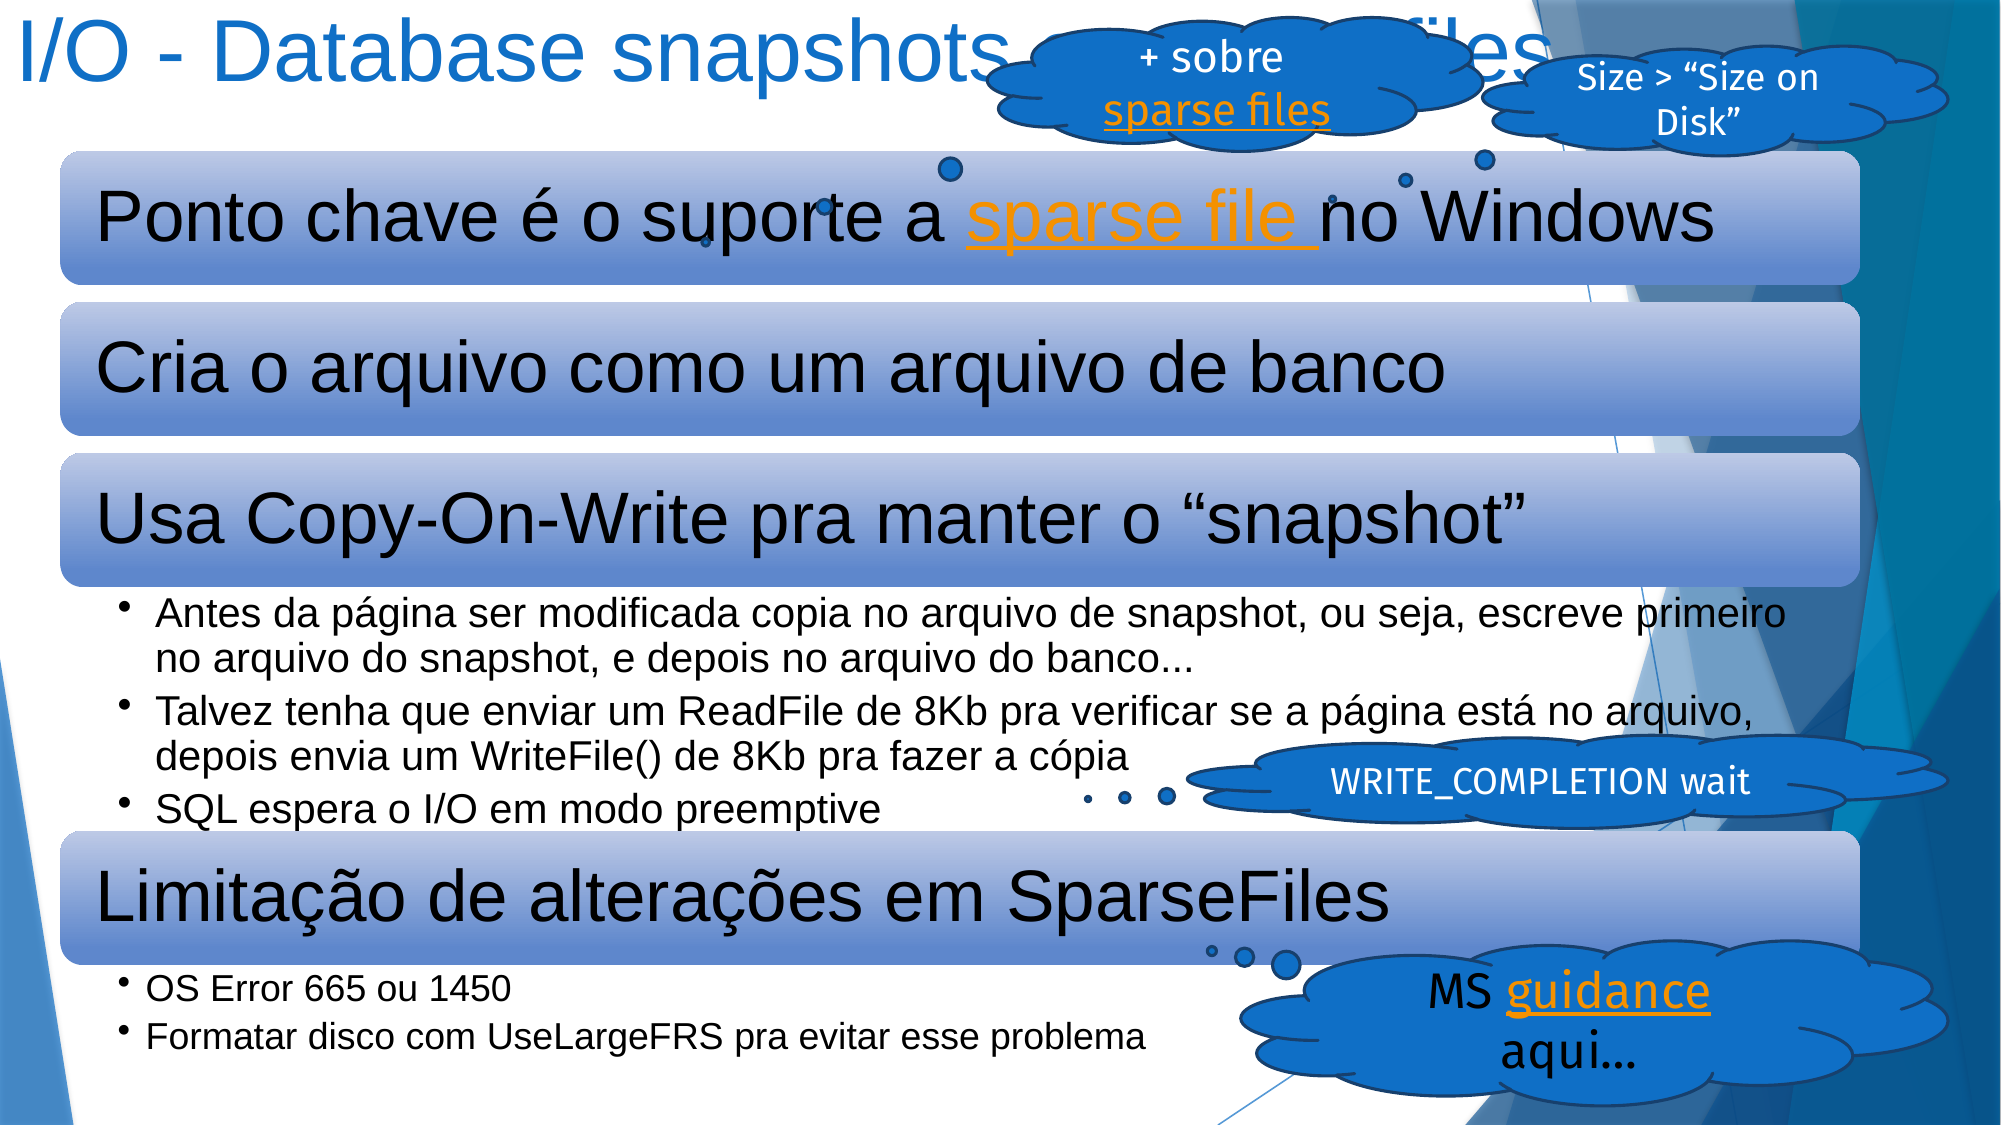

# I/O - Database snapshots e sparse files
+ sobre sparse files
Size > “Size on Disk”
Ponto chave é o suporte a sparse file no Windows
Cria o arquivo como um arquivo de banco
Usa Copy-On-Write pra manter o “snapshot”
Antes da página ser modificada copia no arquivo de snapshot, ou seja, escreve primeiro no arquivo do snapshot, e depois no arquivo do banco...
Talvez tenha que enviar um ReadFile de 8Kb pra verificar se a página está no arquivo, depois envia um WriteFile() de 8Kb pra fazer a cópia
SQL espera o I/O em modo preemptive
Limitação de alterações em SparseFiles
OS Error 665 ou 1450
Formatar disco com UseLargeFRS pra evitar esse problema
WRITE_COMPLETION wait
MS guidance aqui…